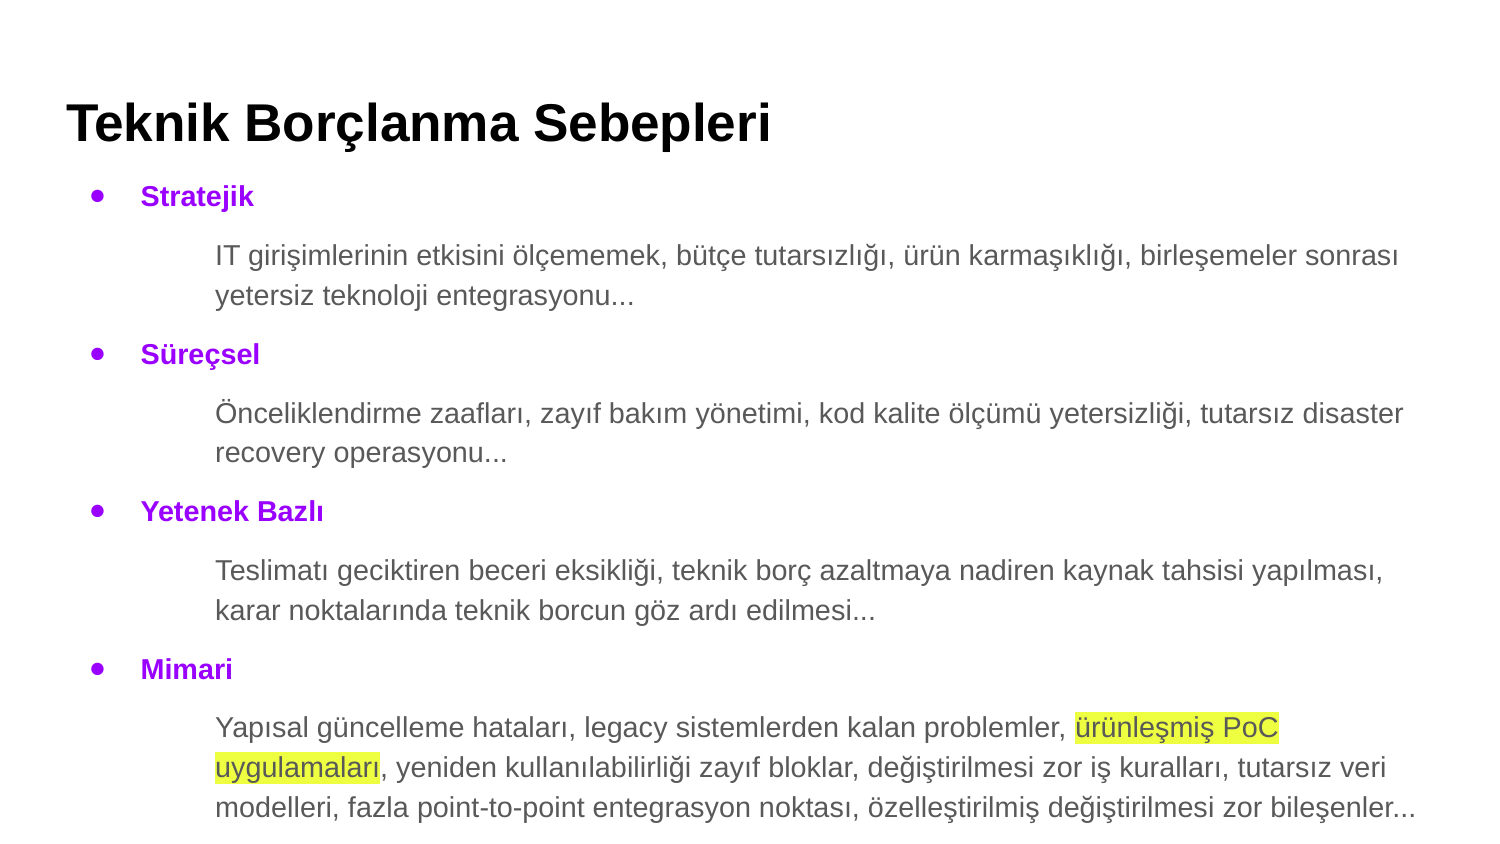

# Teknik Borçlanma Sebepleri
Stratejik
IT girişimlerinin etkisini ölçememek, bütçe tutarsızlığı, ürün karmaşıklığı, birleşemeler sonrası yetersiz teknoloji entegrasyonu...
Süreçsel
Önceliklendirme zaafları, zayıf bakım yönetimi, kod kalite ölçümü yetersizliği, tutarsız disaster recovery operasyonu...
Yetenek Bazlı
Teslimatı geciktiren beceri eksikliği, teknik borç azaltmaya nadiren kaynak tahsisi yapılması, karar noktalarında teknik borcun göz ardı edilmesi...
Mimari
Yapısal güncelleme hataları, legacy sistemlerden kalan problemler, ürünleşmiş PoC uygulamaları, yeniden kullanılabilirliği zayıf bloklar, değiştirilmesi zor iş kuralları, tutarsız veri modelleri, fazla point-to-point entegrasyon noktası, özelleştirilmiş değiştirilmesi zor bileşenler...